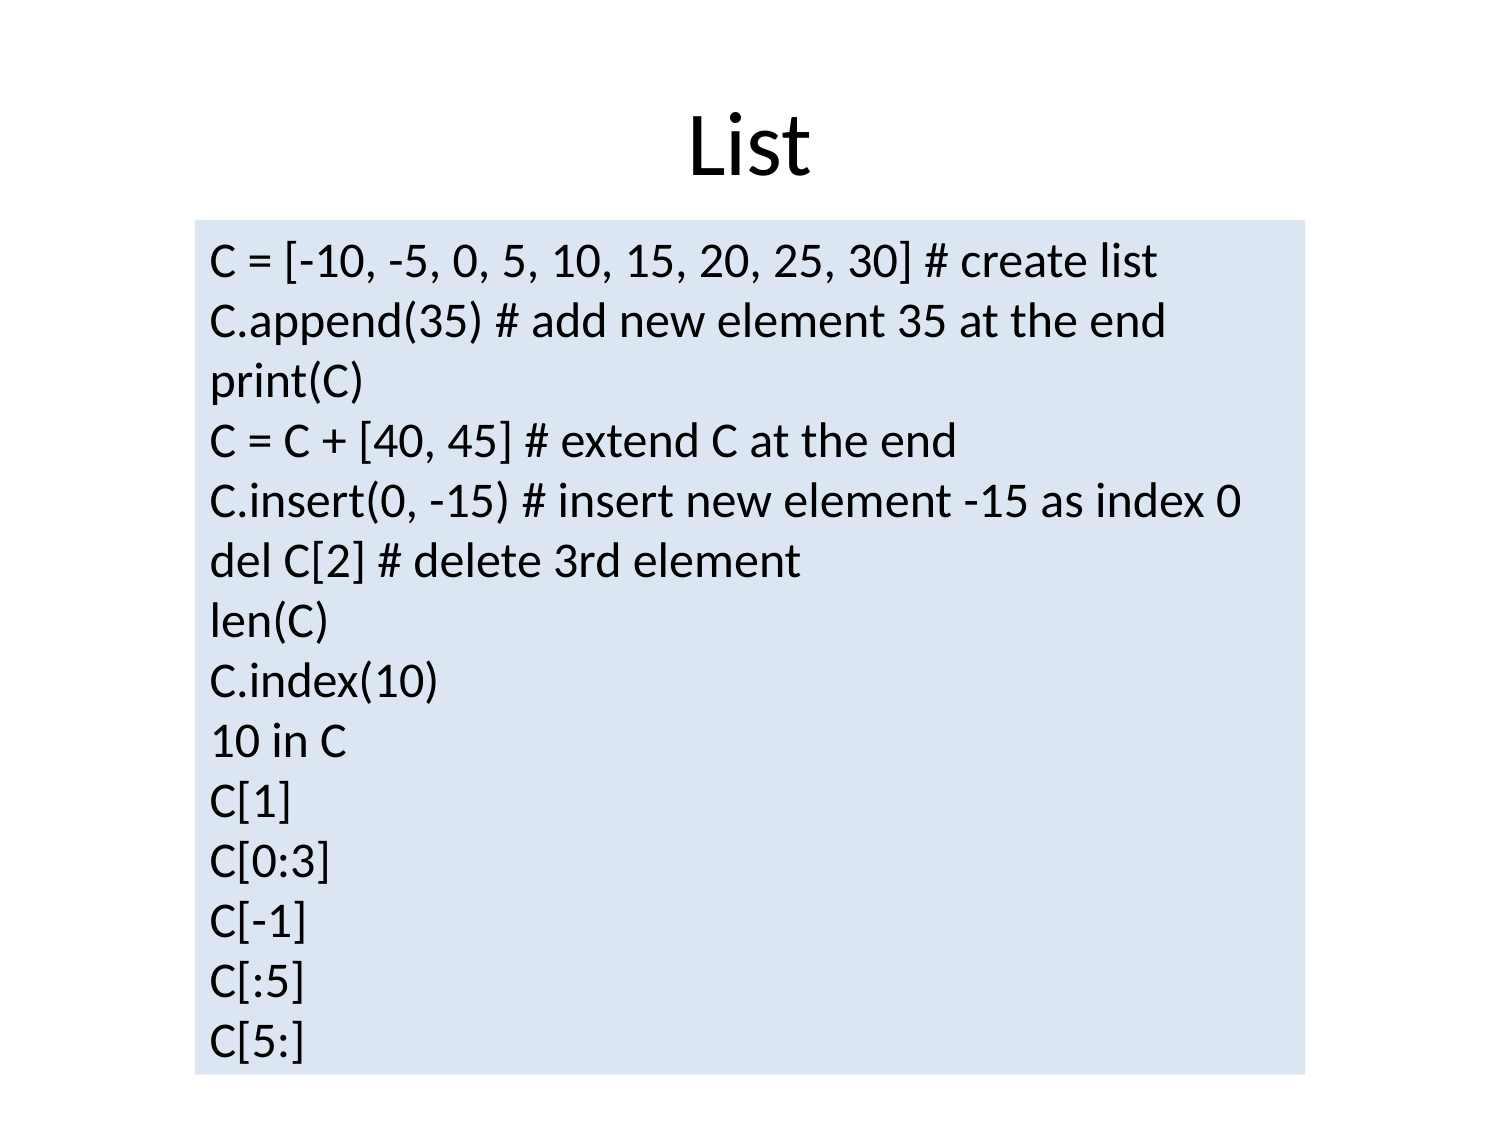

# List
C = [-10, -5, 0, 5, 10, 15, 20, 25, 30] # create list
C.append(35) # add new element 35 at the end
print(C)
C = C + [40, 45] # extend C at the end
C.insert(0, -15) # insert new element -15 as index 0
del C[2] # delete 3rd element
len(C)
C.index(10)
10 in C
C[1]
C[0:3]
C[-1]
C[:5]
C[5:]